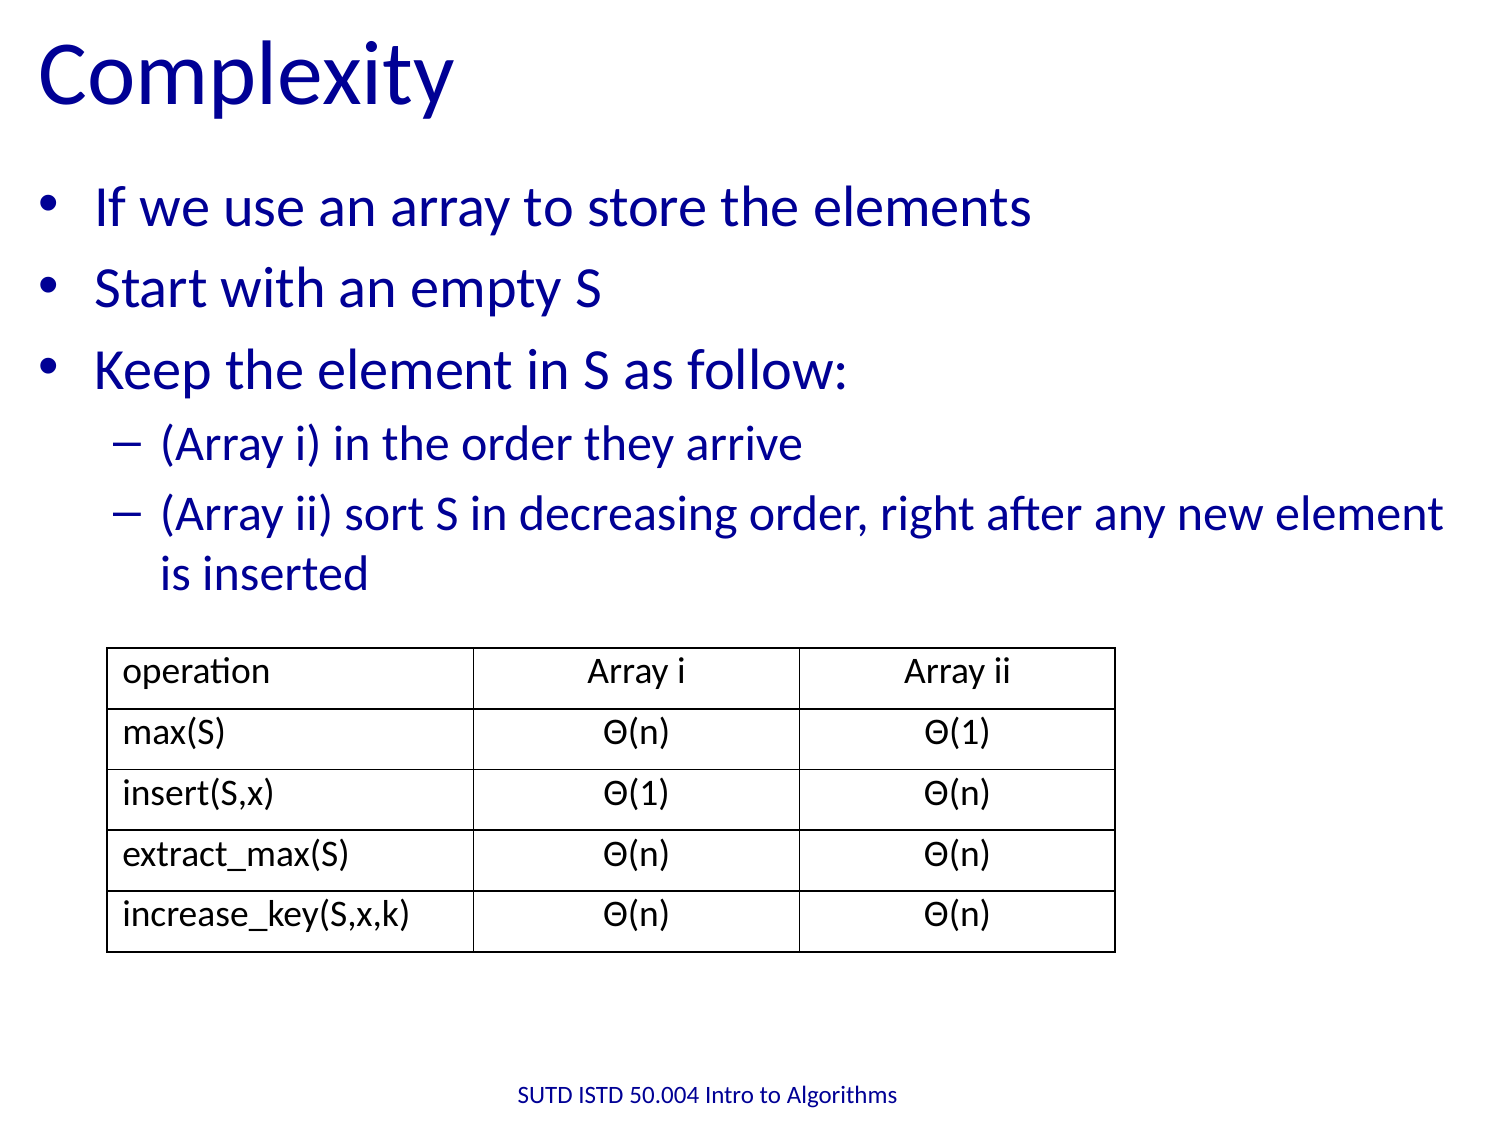

# Complexity
If we use an array to store the elements
Start with an empty S
Keep the element in S as follow:
(Array i) in the order they arrive
(Array ii) sort S in decreasing order, right after any new element is inserted
| operation | Array i | Array ii |
| --- | --- | --- |
| max(S) | Θ(n) | Θ(1) |
| insert(S,x) | Θ(1) | Θ(n) |
| extract\_max(S) | Θ(n) | Θ(n) |
| increase\_key(S,x,k) | Θ(n) | Θ(n) |
SUTD ISTD 50.004 Intro to Algorithms